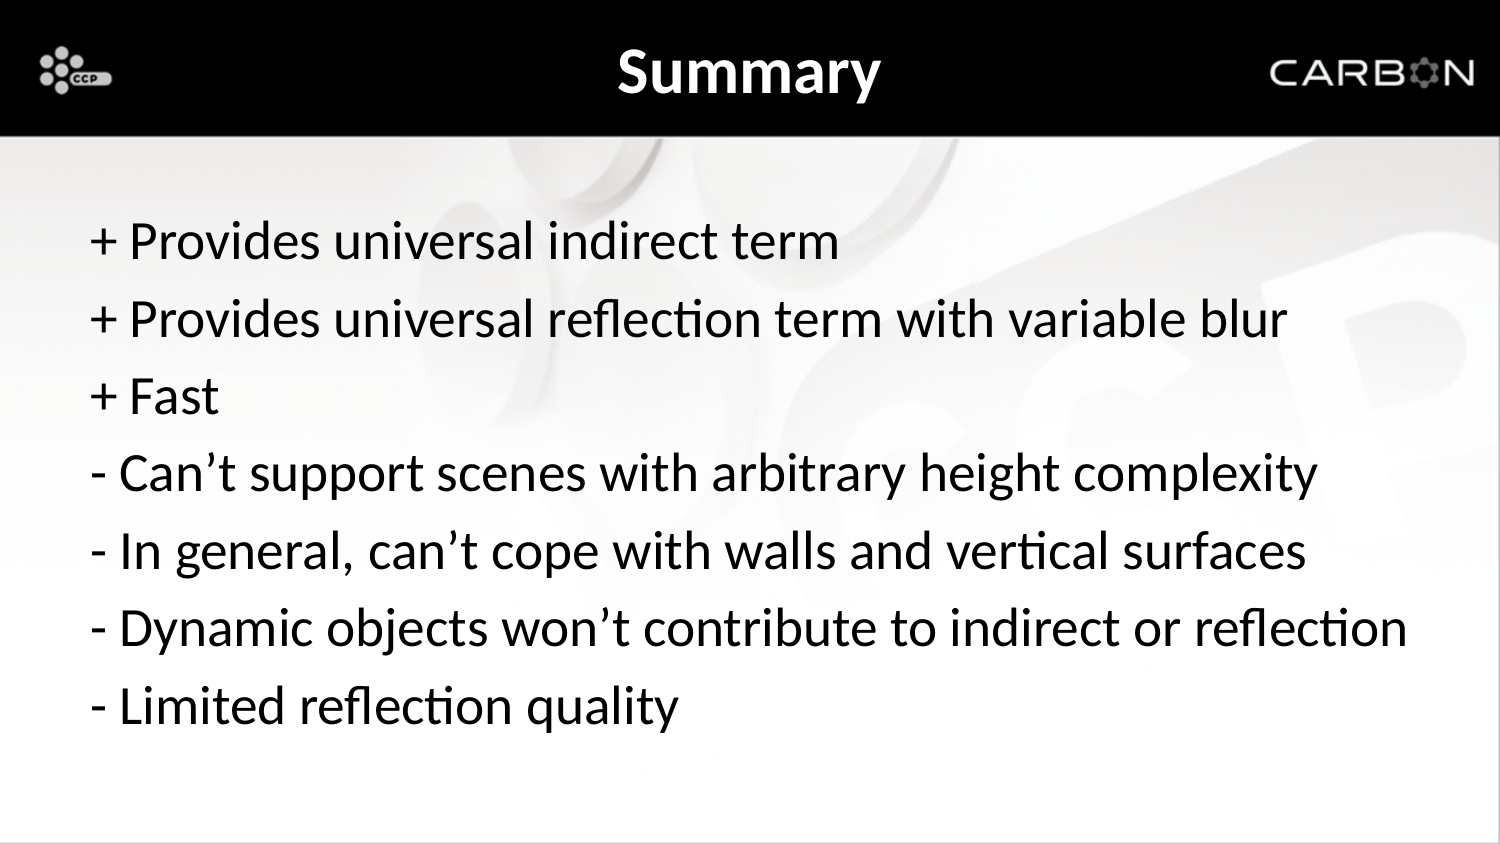

# Summary
+ Provides universal indirect term
+ Provides universal reflection term with variable blur
+ Fast
- Can’t support scenes with arbitrary height complexity
- In general, can’t cope with walls and vertical surfaces
- Dynamic objects won’t contribute to indirect or reflection
- Limited reflection quality